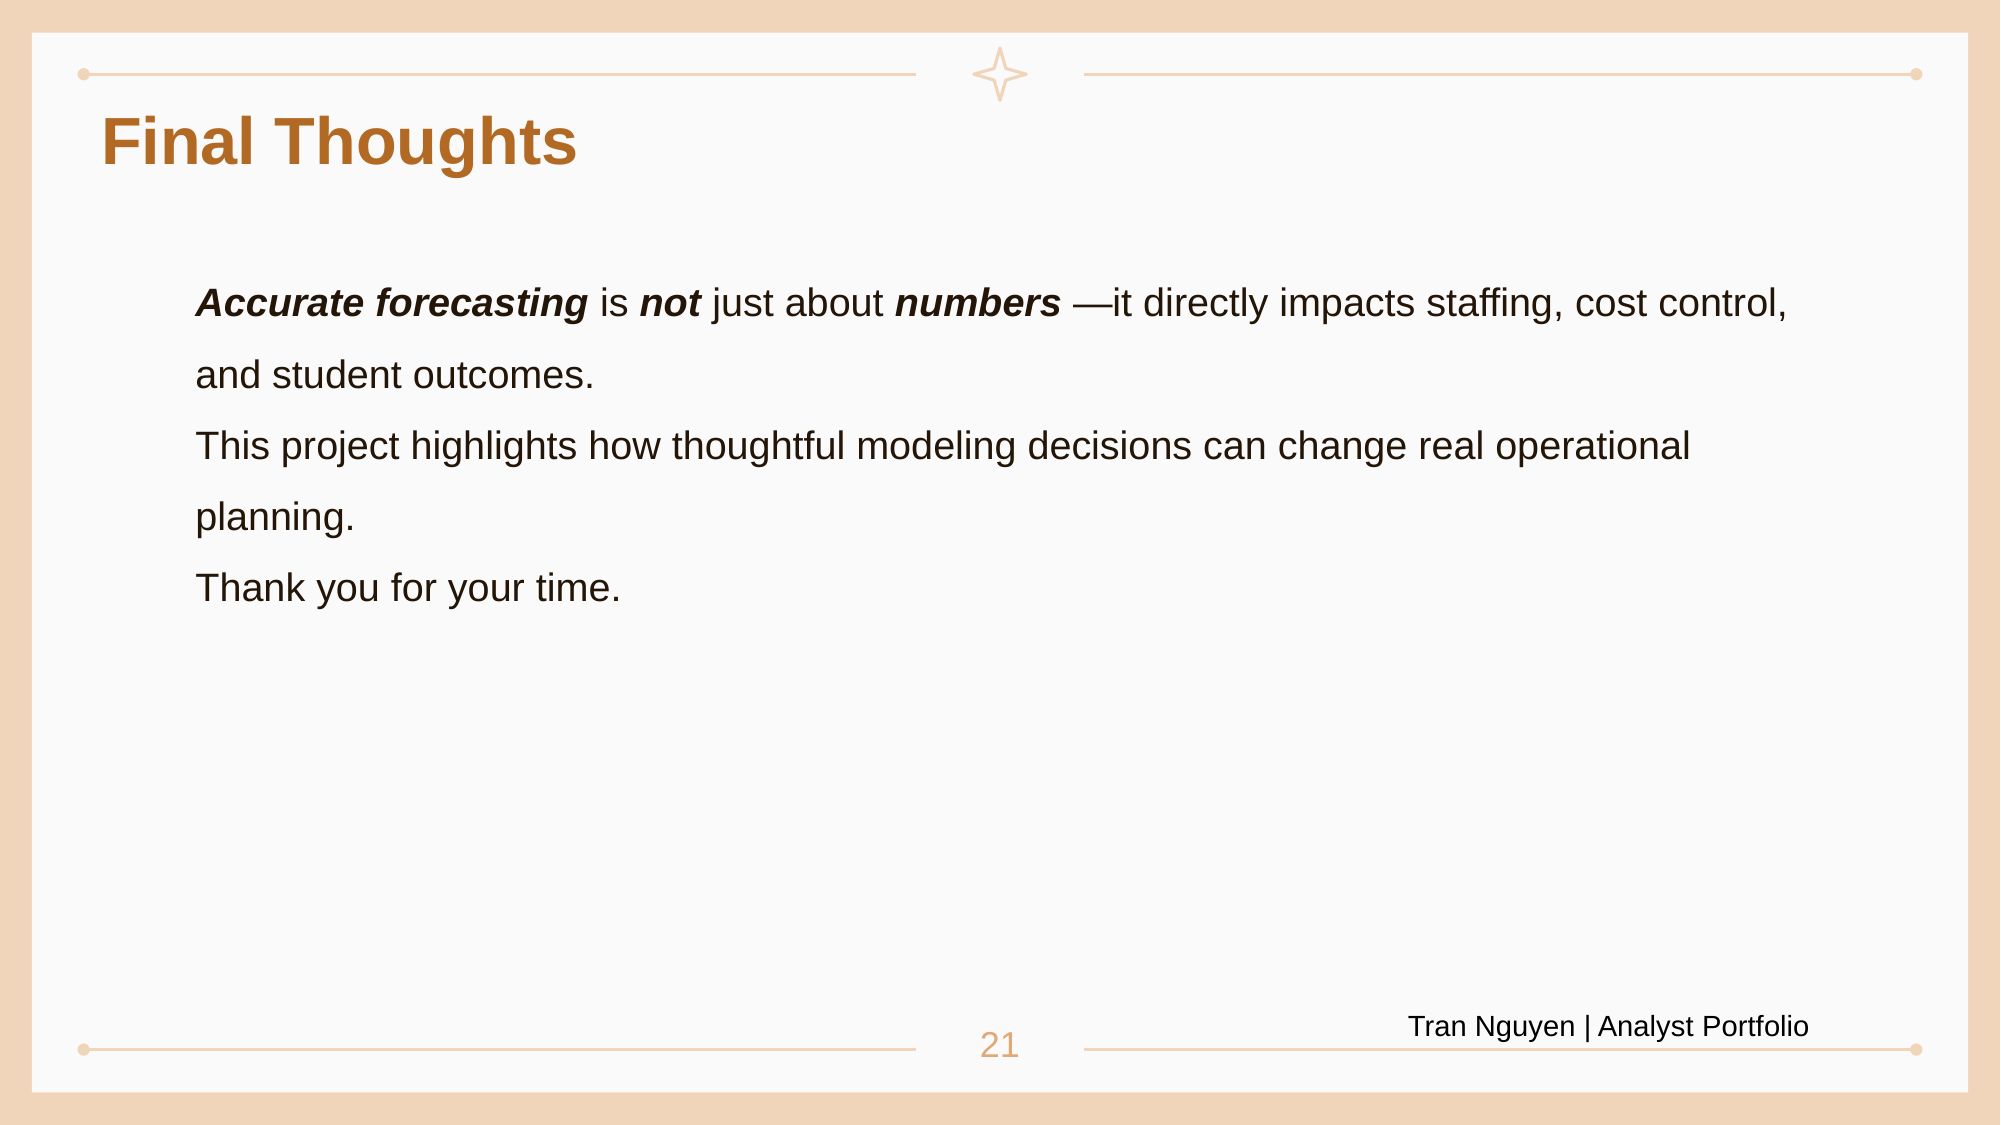

# Final Thoughts
Accurate forecasting is not just about numbers —it directly impacts staffing, cost control, and student outcomes.
This project highlights how thoughtful modeling decisions can change real operational planning.
Thank you for your time.
21